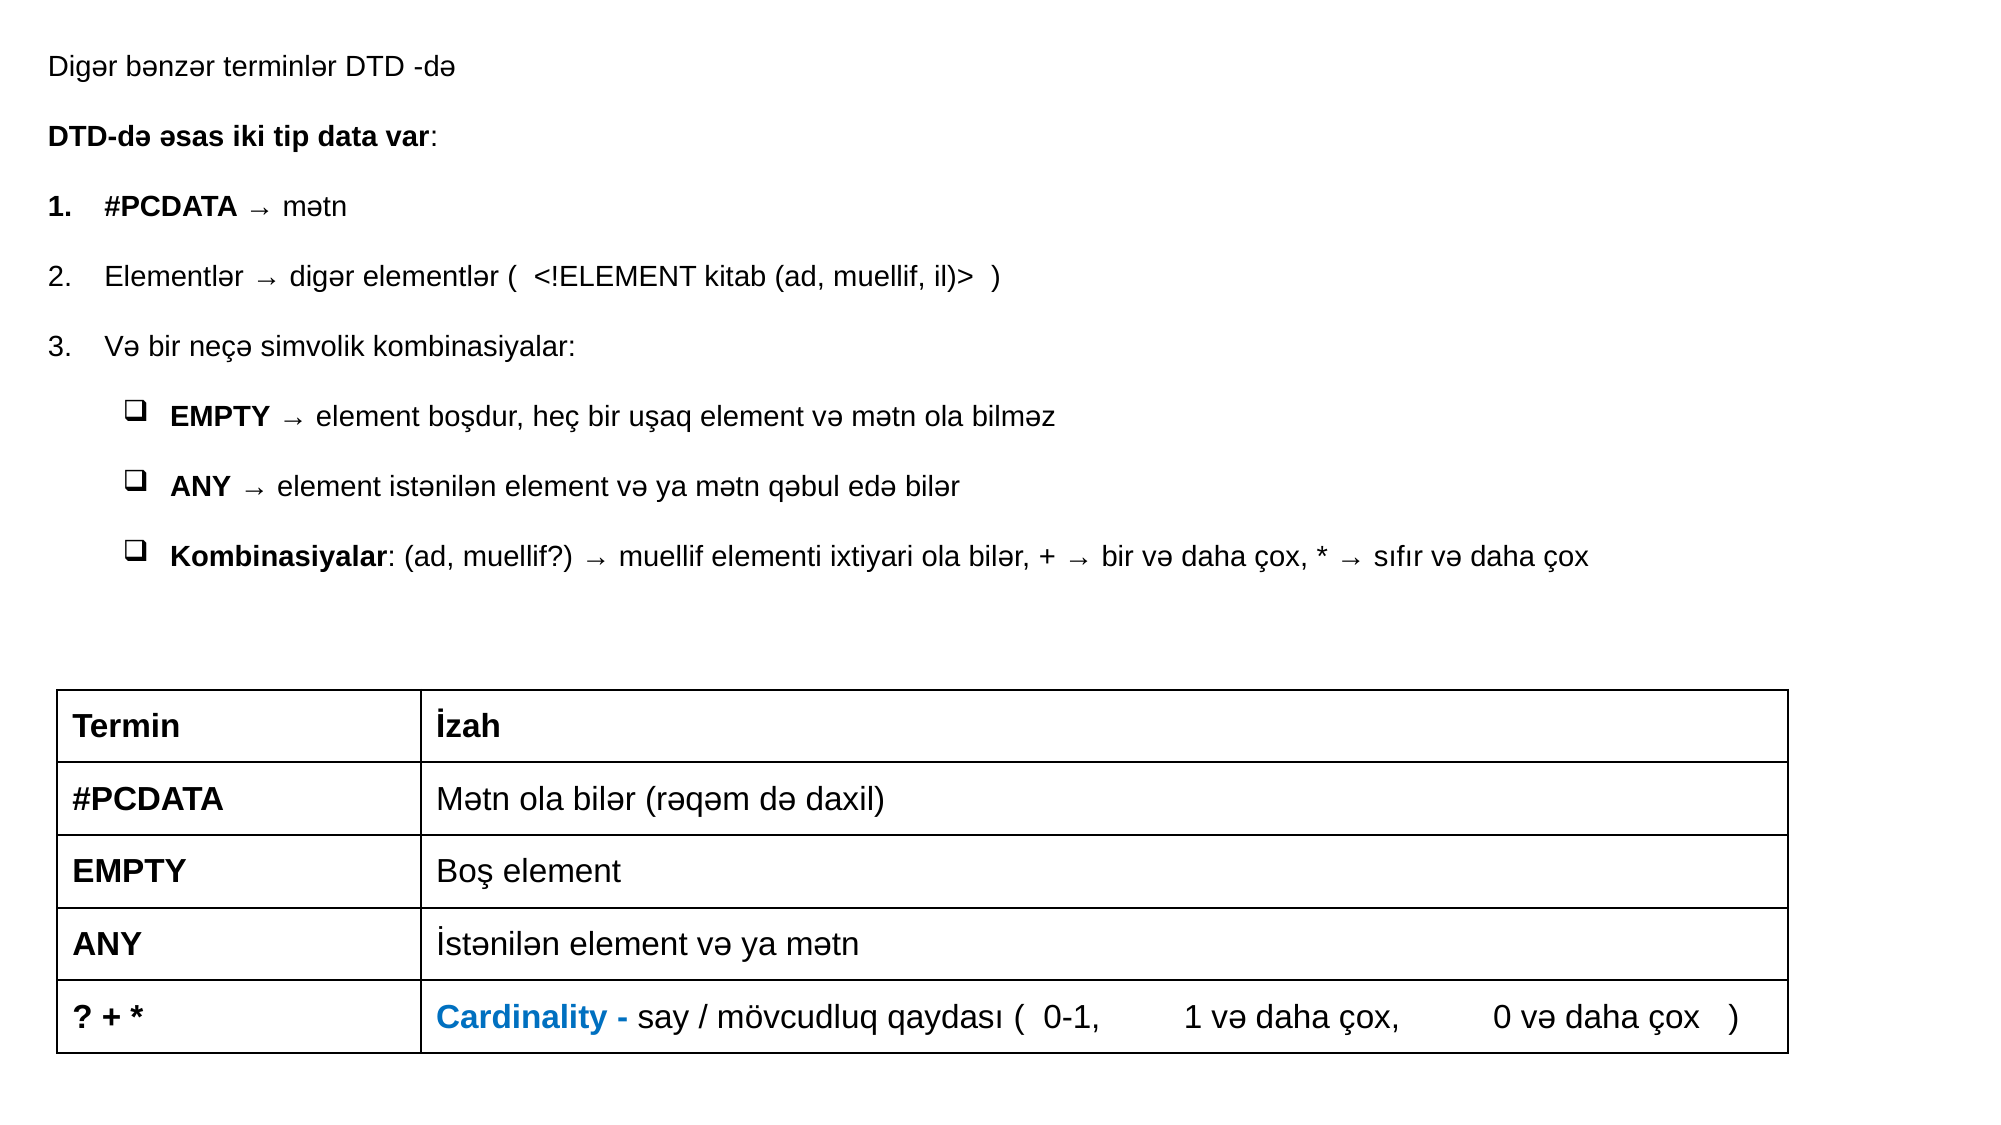

Digər bənzər terminlər DTD -də

DTD-də əsas iki tip data var:

#PCDATA → mətn

Elementlər → digər elementlər (  <!ELEMENT kitab (ad, muellif, il)>  )

Və bir neçə simvolik kombinasiyalar:

EMPTY → element boşdur, heç bir uşaq element və mətn ola bilməz

ANY → element istənilən element və ya mətn qəbul edə bilər

Kombinasiyalar: (ad, muellif?) → muellif elementi ixtiyari ola bilər, + → bir və daha çox, * → sıfır və daha çox

| Termin | İzah |
| --- | --- |
| #PCDATA | Mətn ola bilər (rəqəm də daxil) |
| EMPTY | Boş element |
| ANY | İstənilən element və ya mətn |
| ? + \* | Cardinality - say / mövcudluq qaydası ( 0-1, 1 və daha çox, 0 və daha çox ) |